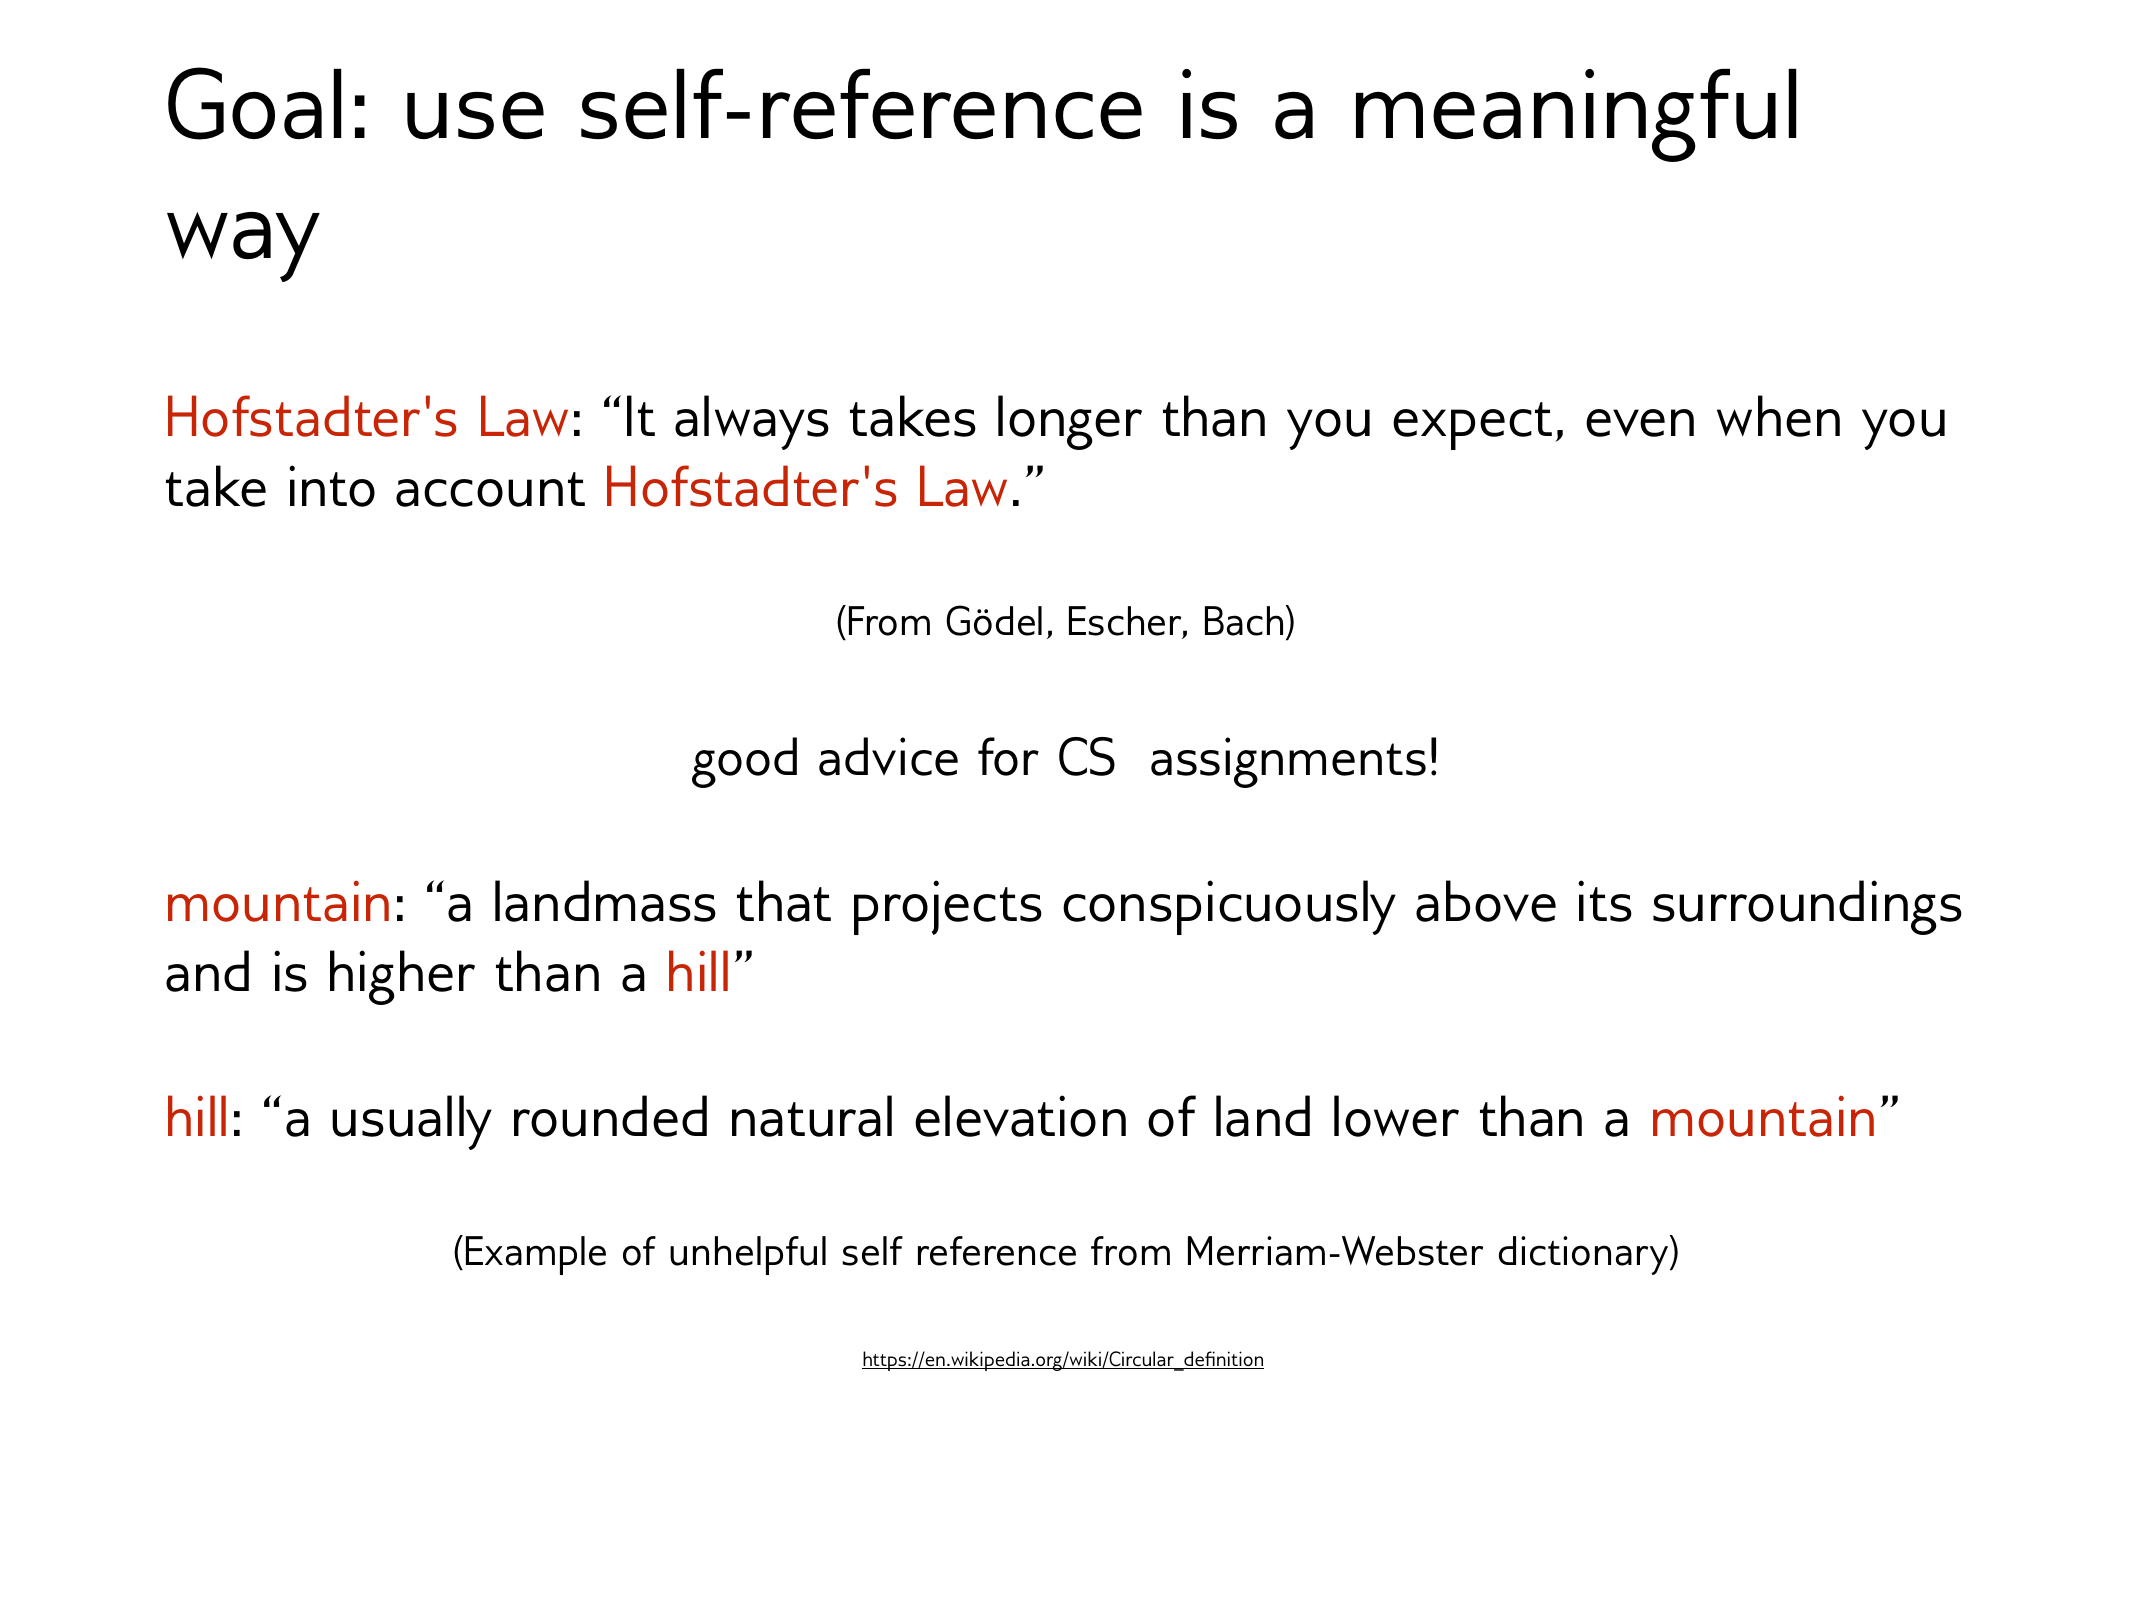

# Goal: use self-reference is a meaningful way
Hofstadter's Law: “It always takes longer than you expect, even when you take into account Hofstadter's Law.”
(From Gödel, Escher, Bach)

mountain: “a landmass that projects conspicuously above its surroundings and is higher than a hill”
hill: “a usually rounded natural elevation of land lower than a mountain”
(Example of unhelpful self reference from Merriam-Webster dictionary)
good advice for CS  assignments!
https://en.wikipedia.org/wiki/Circular_definition